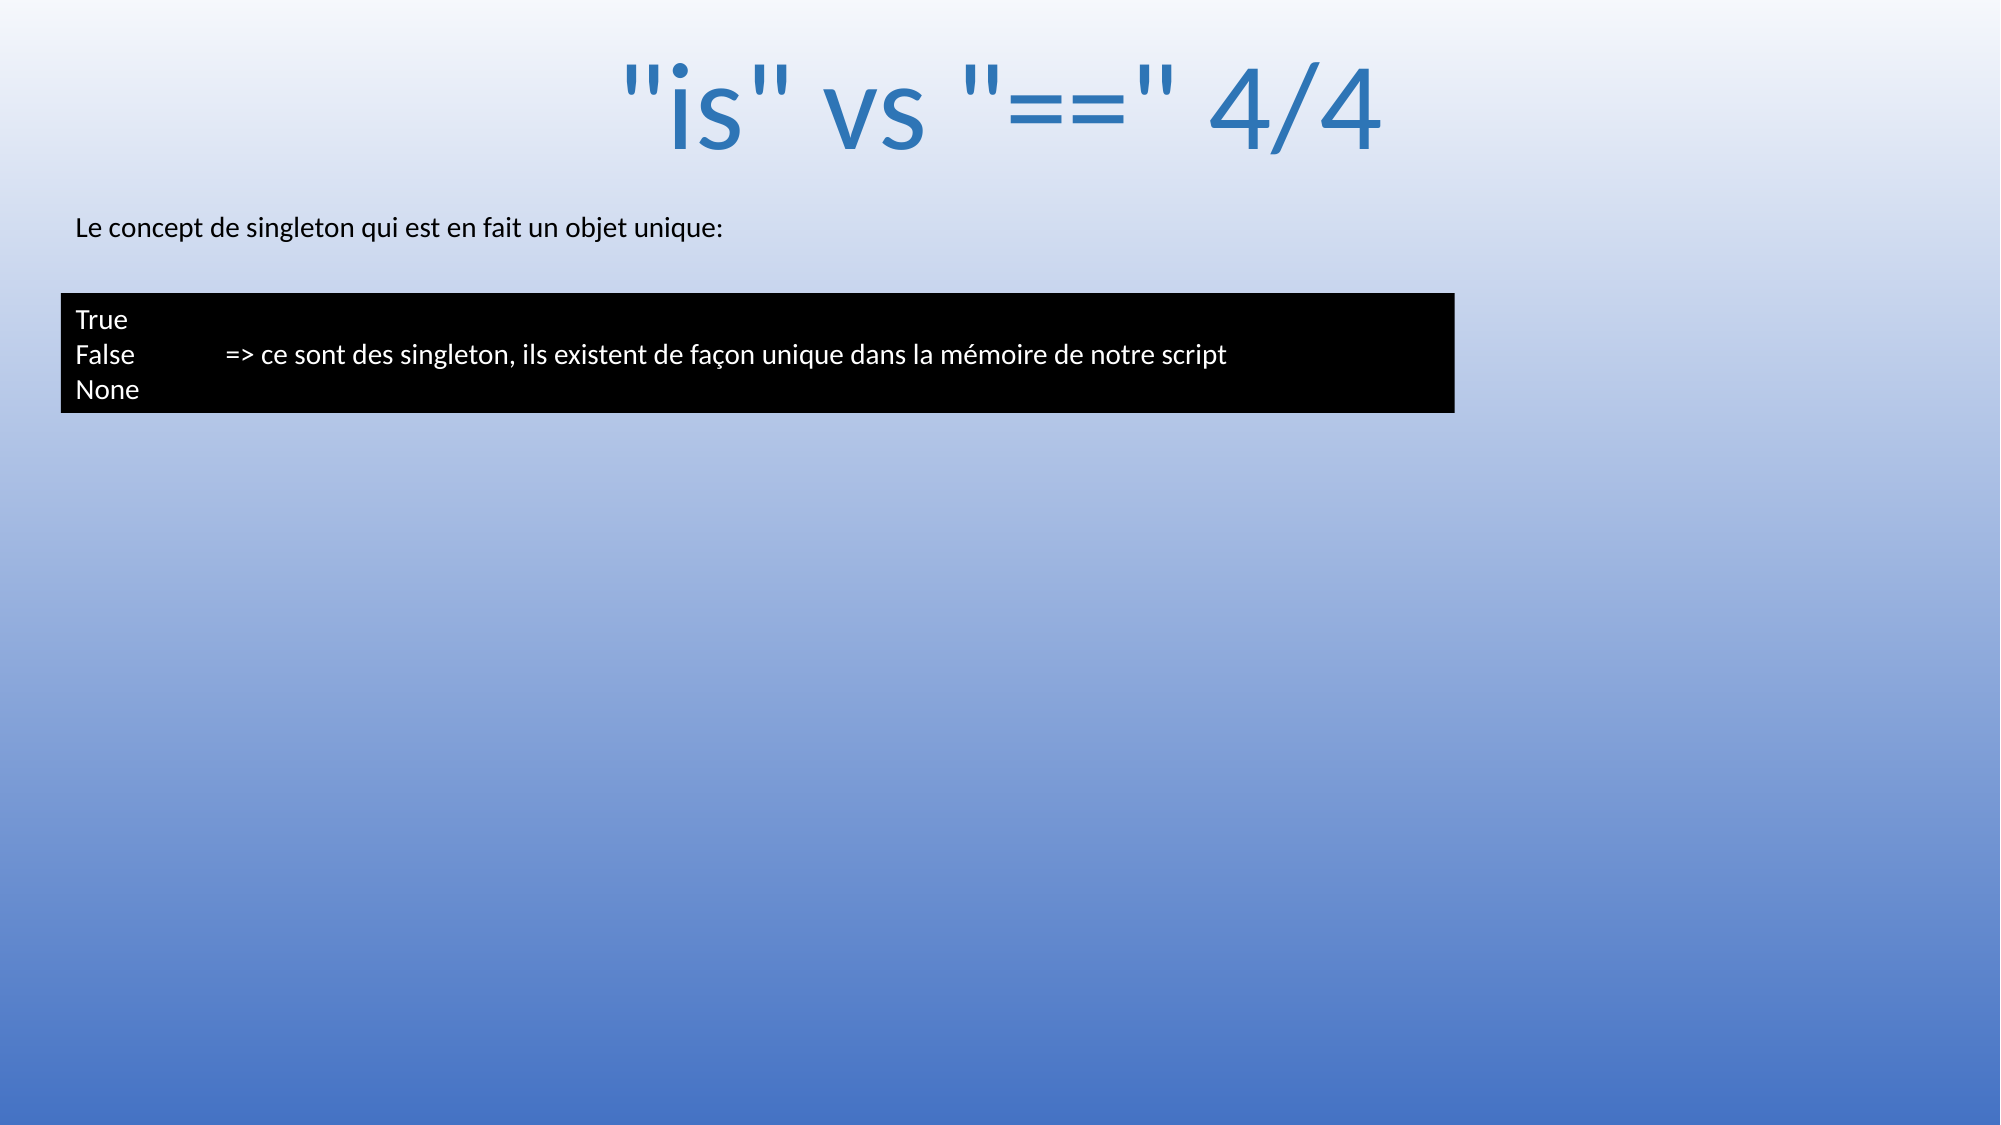

# "is" vs "==" 4/4
Le concept de singleton qui est en fait un objet unique:
True
False	=> ce sont des singleton, ils existent de façon unique dans la mémoire de notre script
None

22